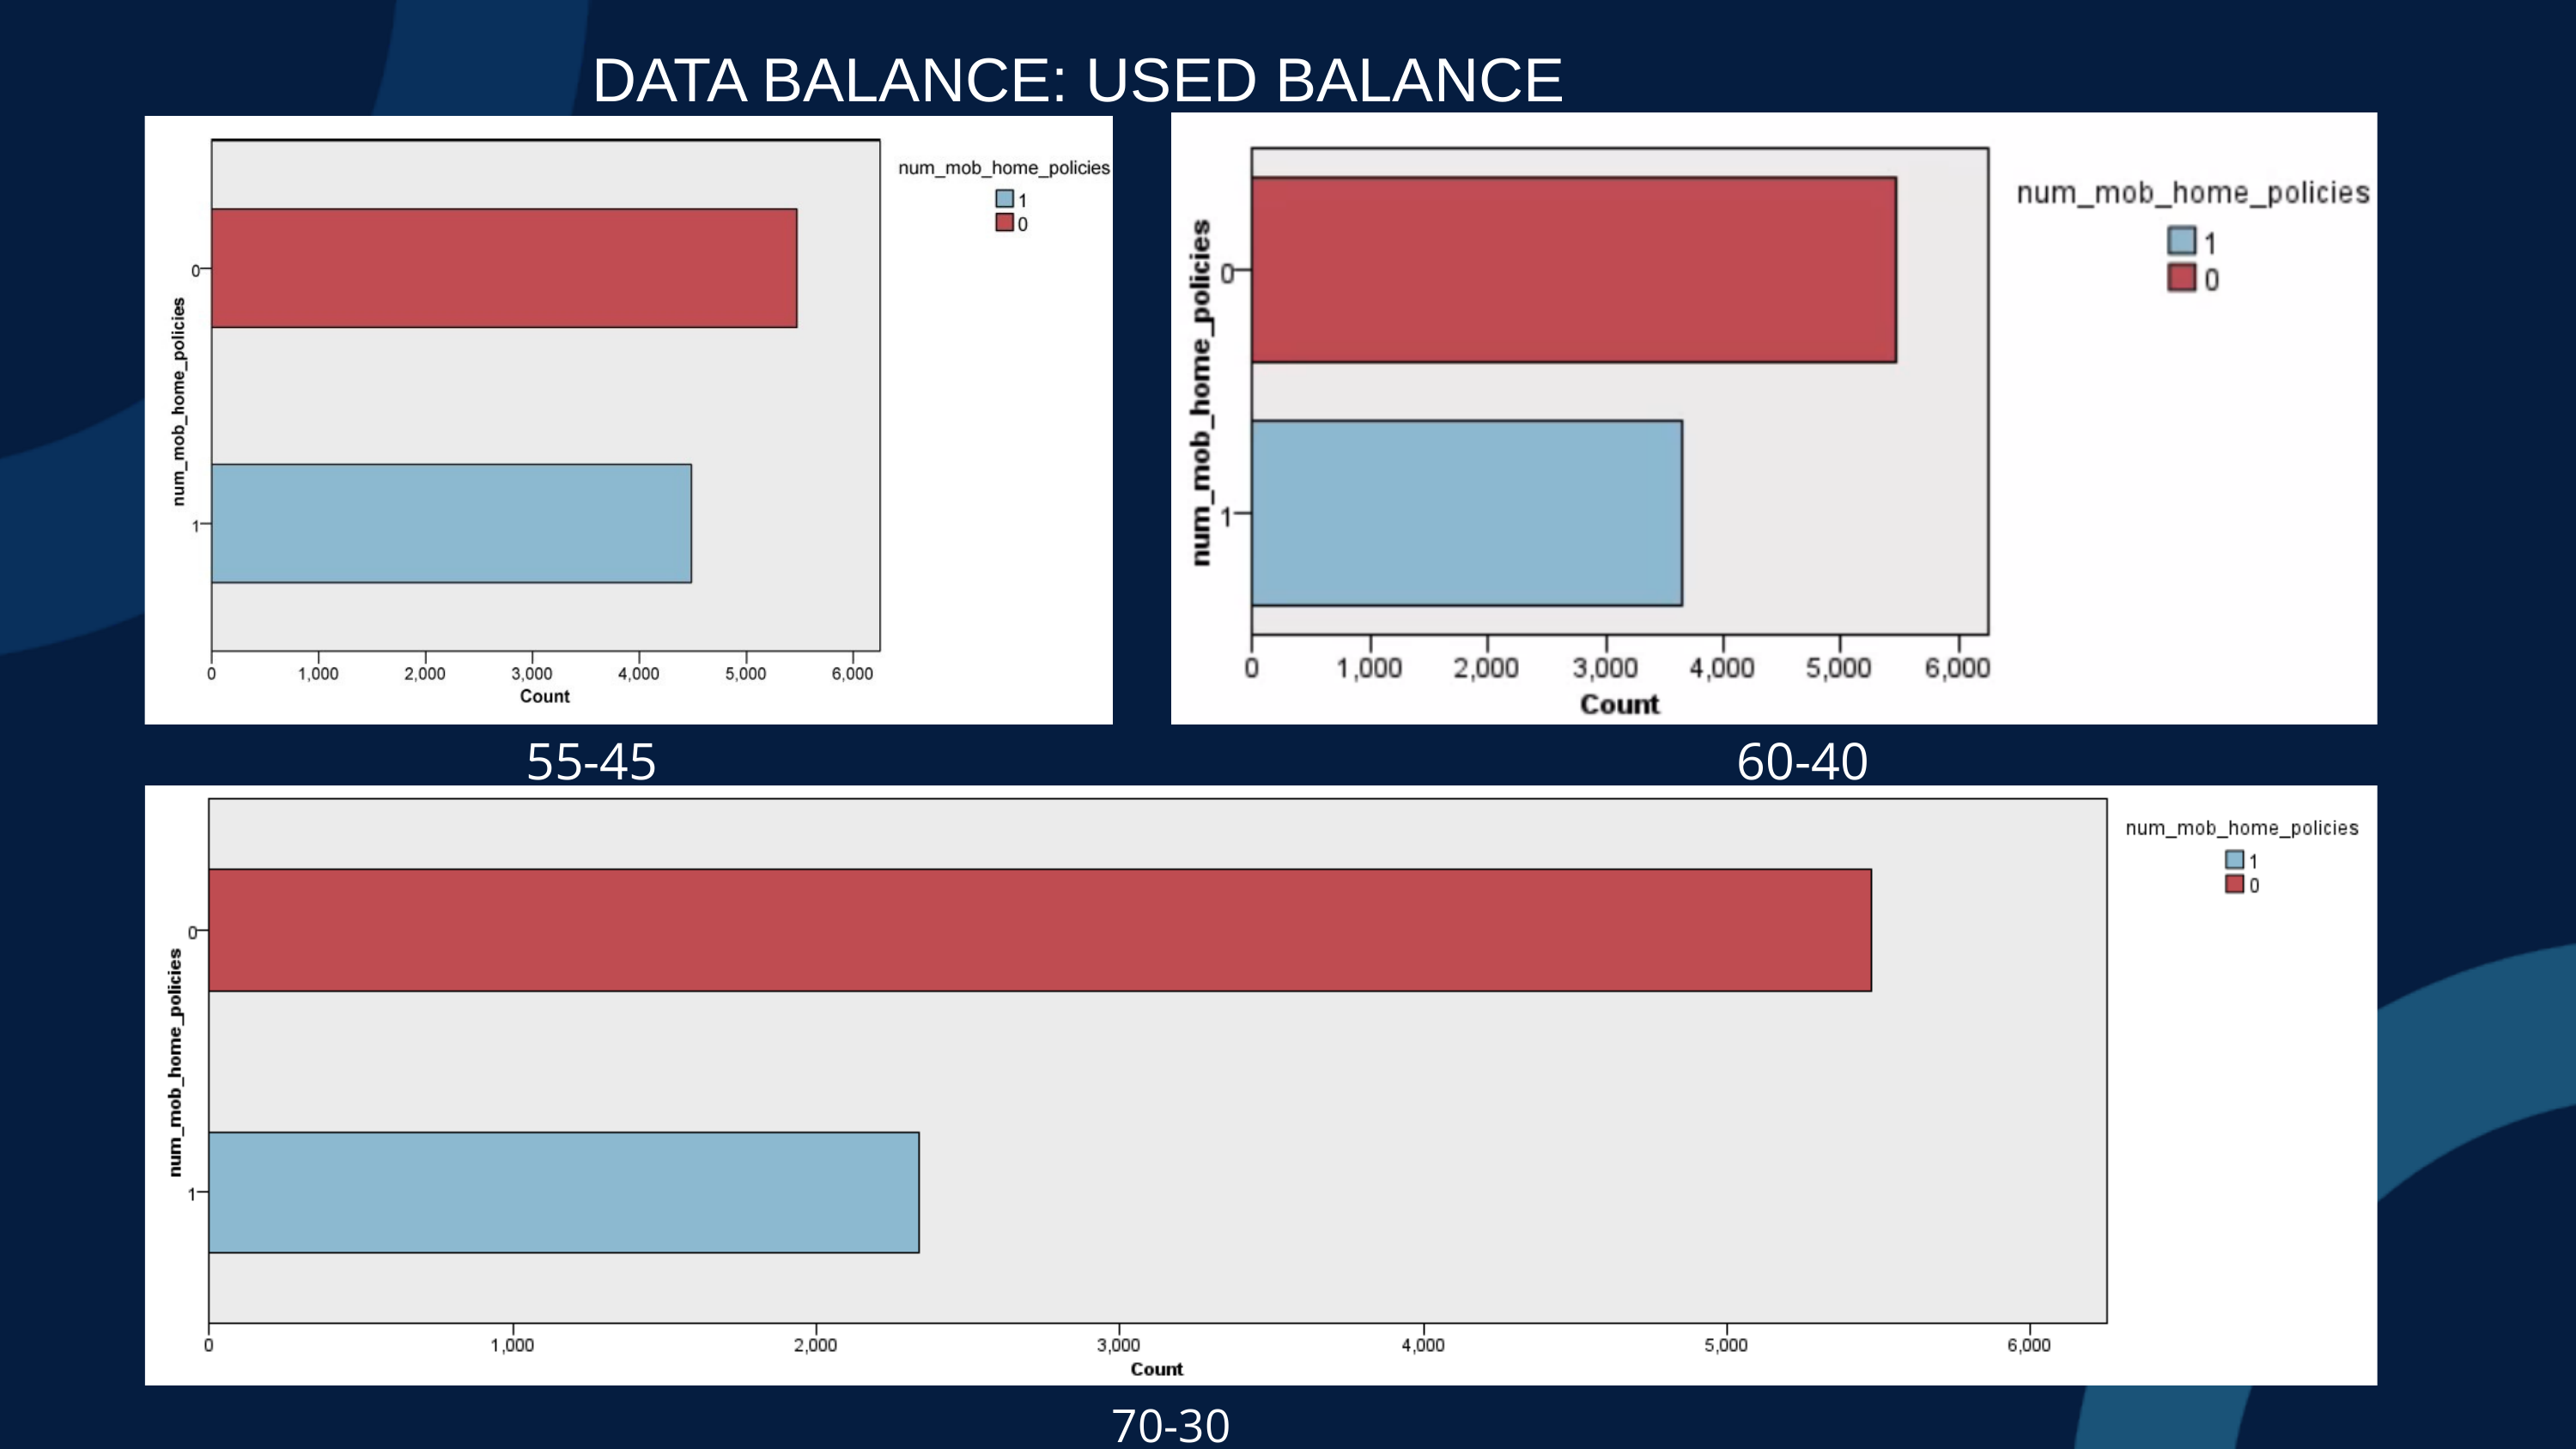

DATA BALANCE: USED BALANCE

55-45
60-40

70-30